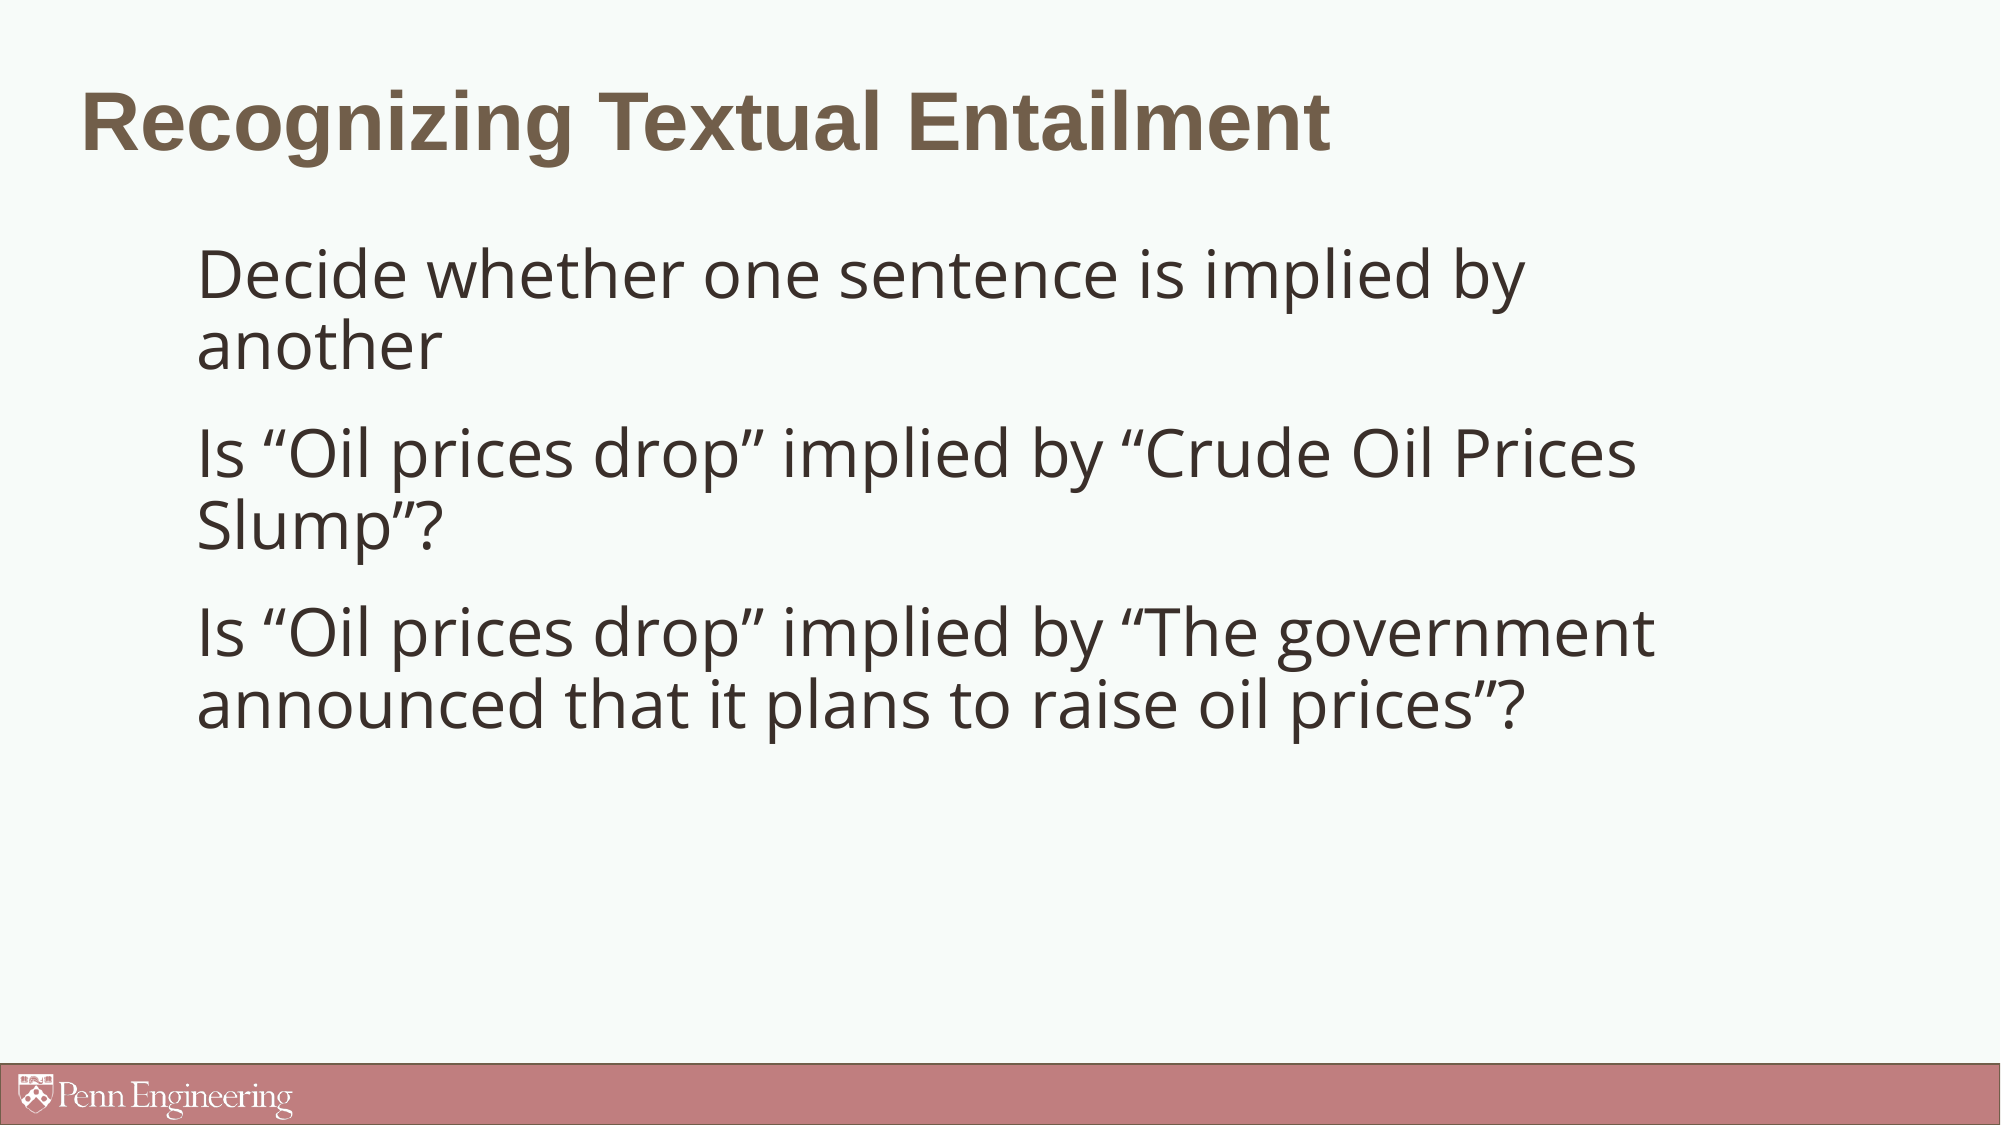

# Recognizing Textual Entailment
Decide whether one sentence is implied by another
Is “Oil prices drop” implied by “Crude Oil Prices Slump”?
Is “Oil prices drop” implied by “The government announced that it plans to raise oil prices”?